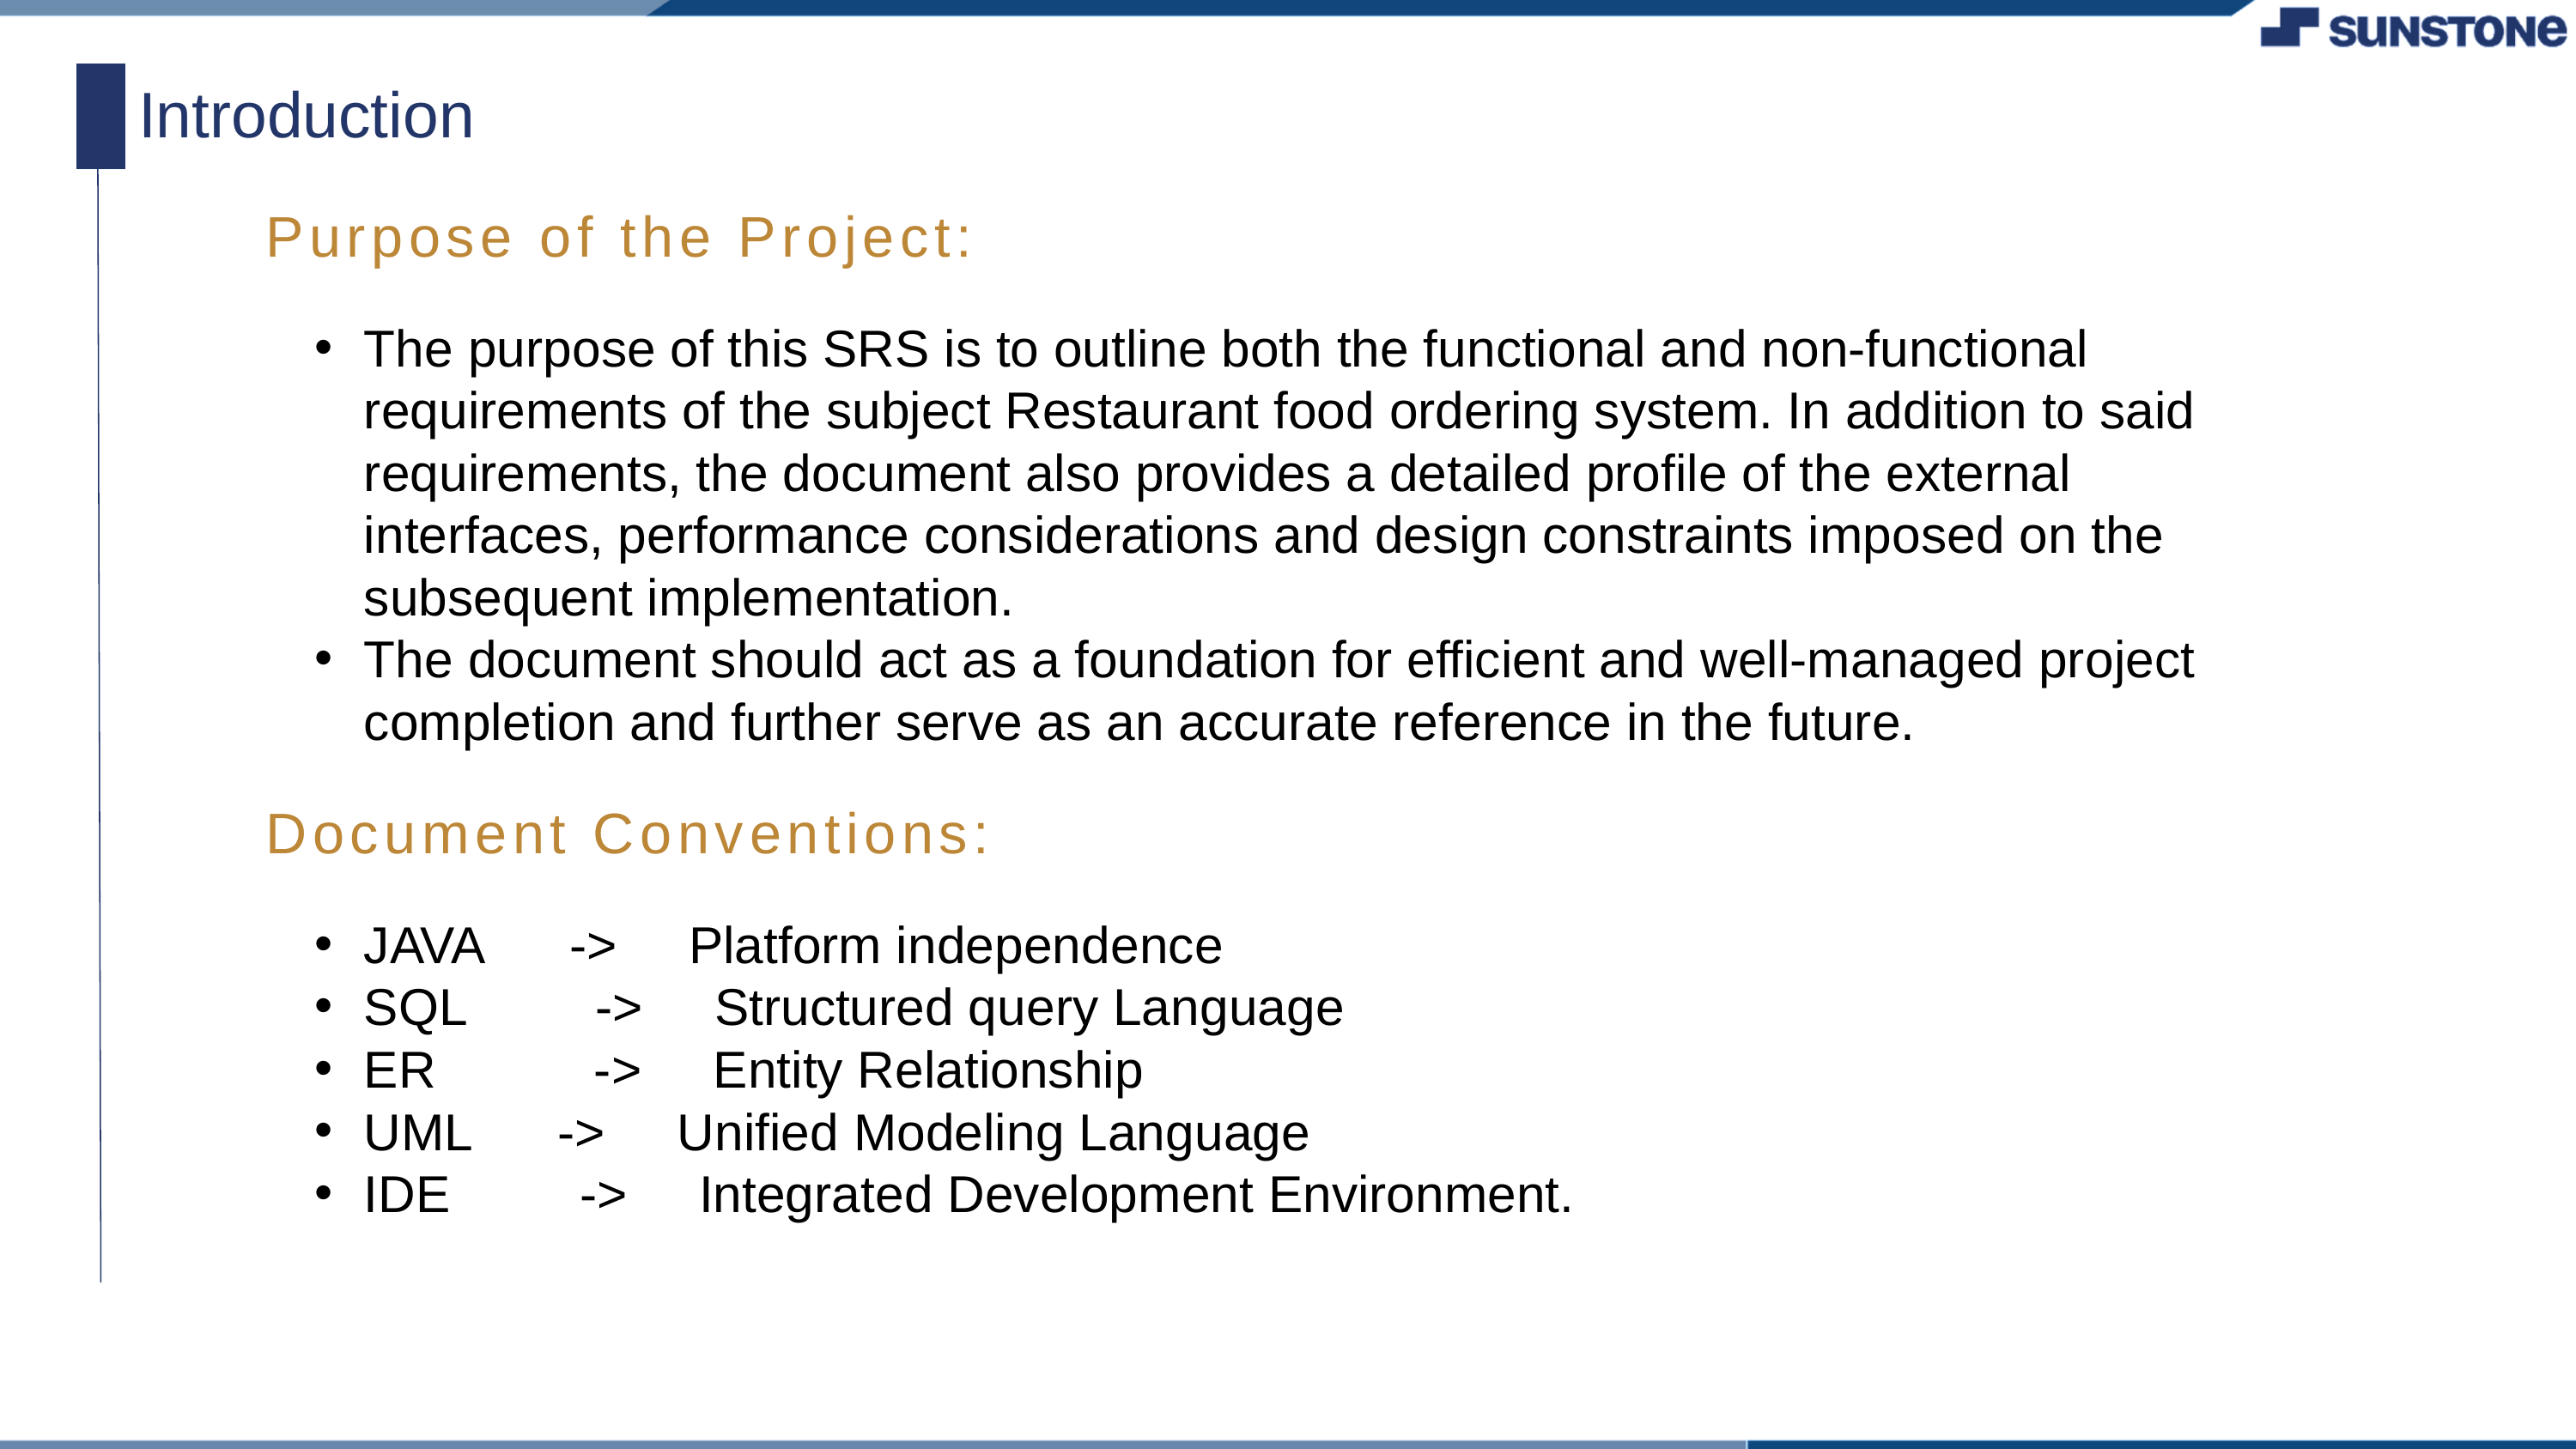

Introduction

Purpose of the Project:
The purpose of this SRS is to outline both the functional and non-functional requirements of the subject Restaurant food ordering system. In addition to said requirements, the document also provides a detailed profile of the external interfaces, performance considerations and design constraints imposed on the subsequent implementation.
The document should act as a foundation for efficient and well-managed project completion and further serve as an accurate reference in the future.

Document Conventions:
JAVA      ->     Platform independence
SQL         ->     Structured query Language
ER           ->     Entity Relationship
UML      ->     Unified Modeling Language
IDE         ->     Integrated Development Environment.